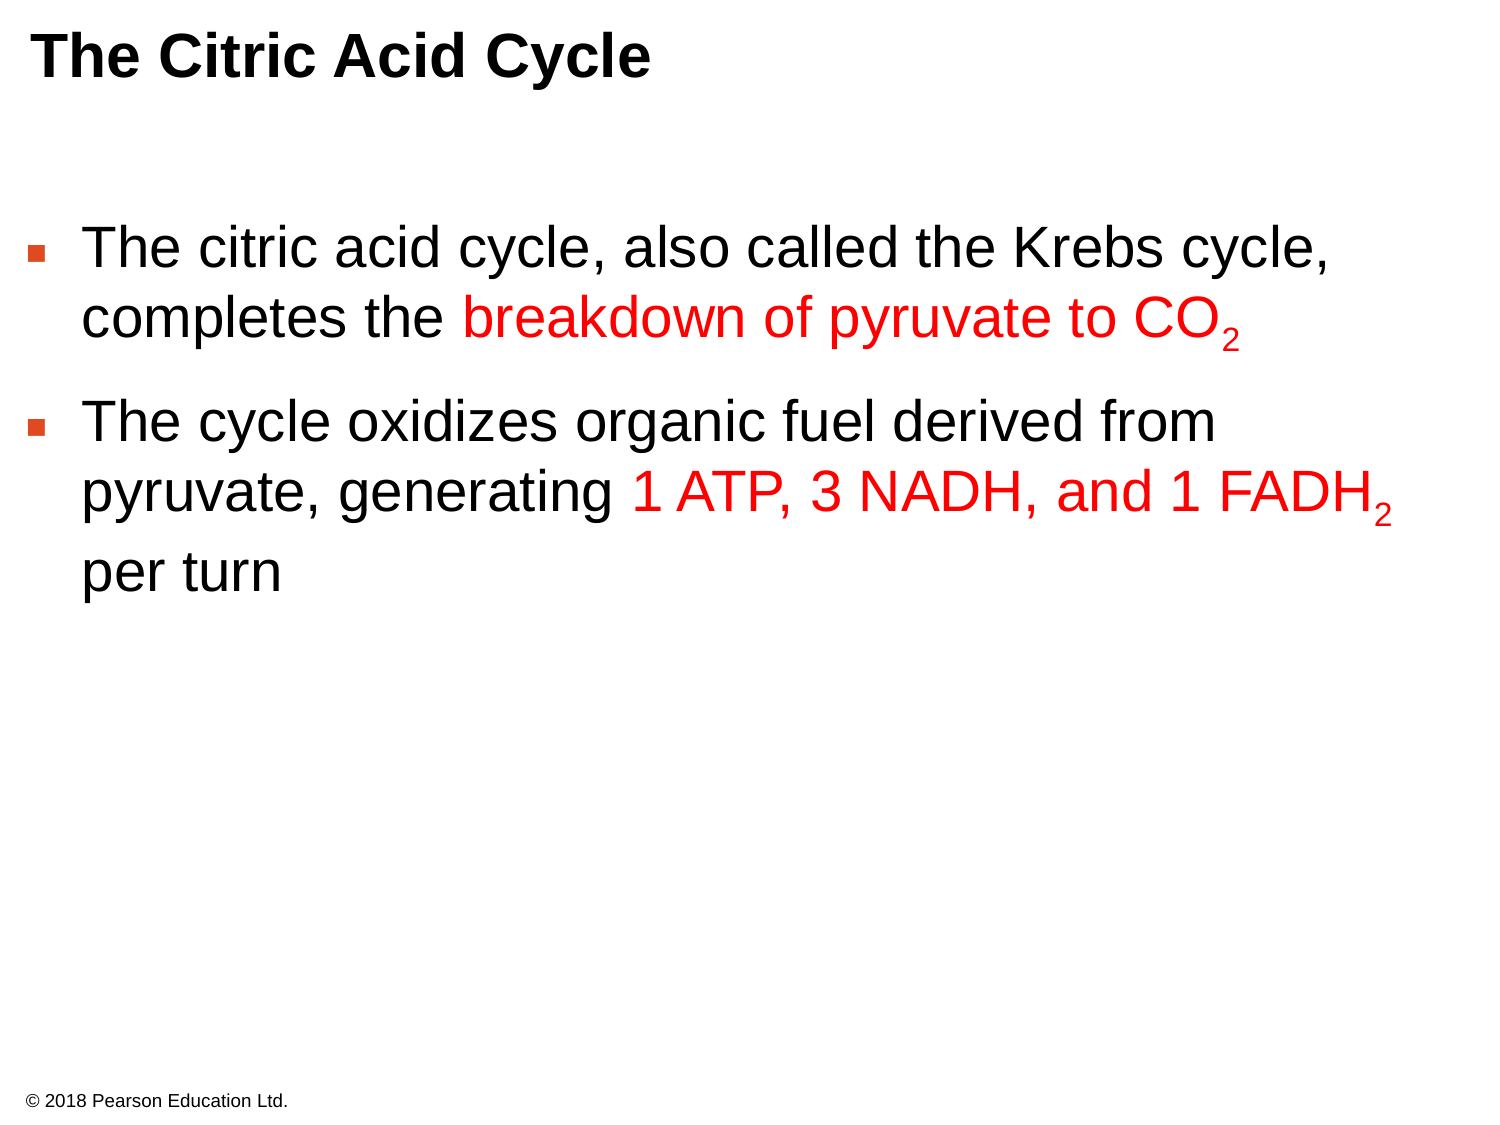

# The Citric Acid Cycle
The citric acid cycle, also called the Krebs cycle, completes the breakdown of pyruvate to CO2
The cycle oxidizes organic fuel derived from pyruvate, generating 1 ATP, 3 NADH, and 1 FADH2 per turn

© 2018 Pearson Education Ltd.